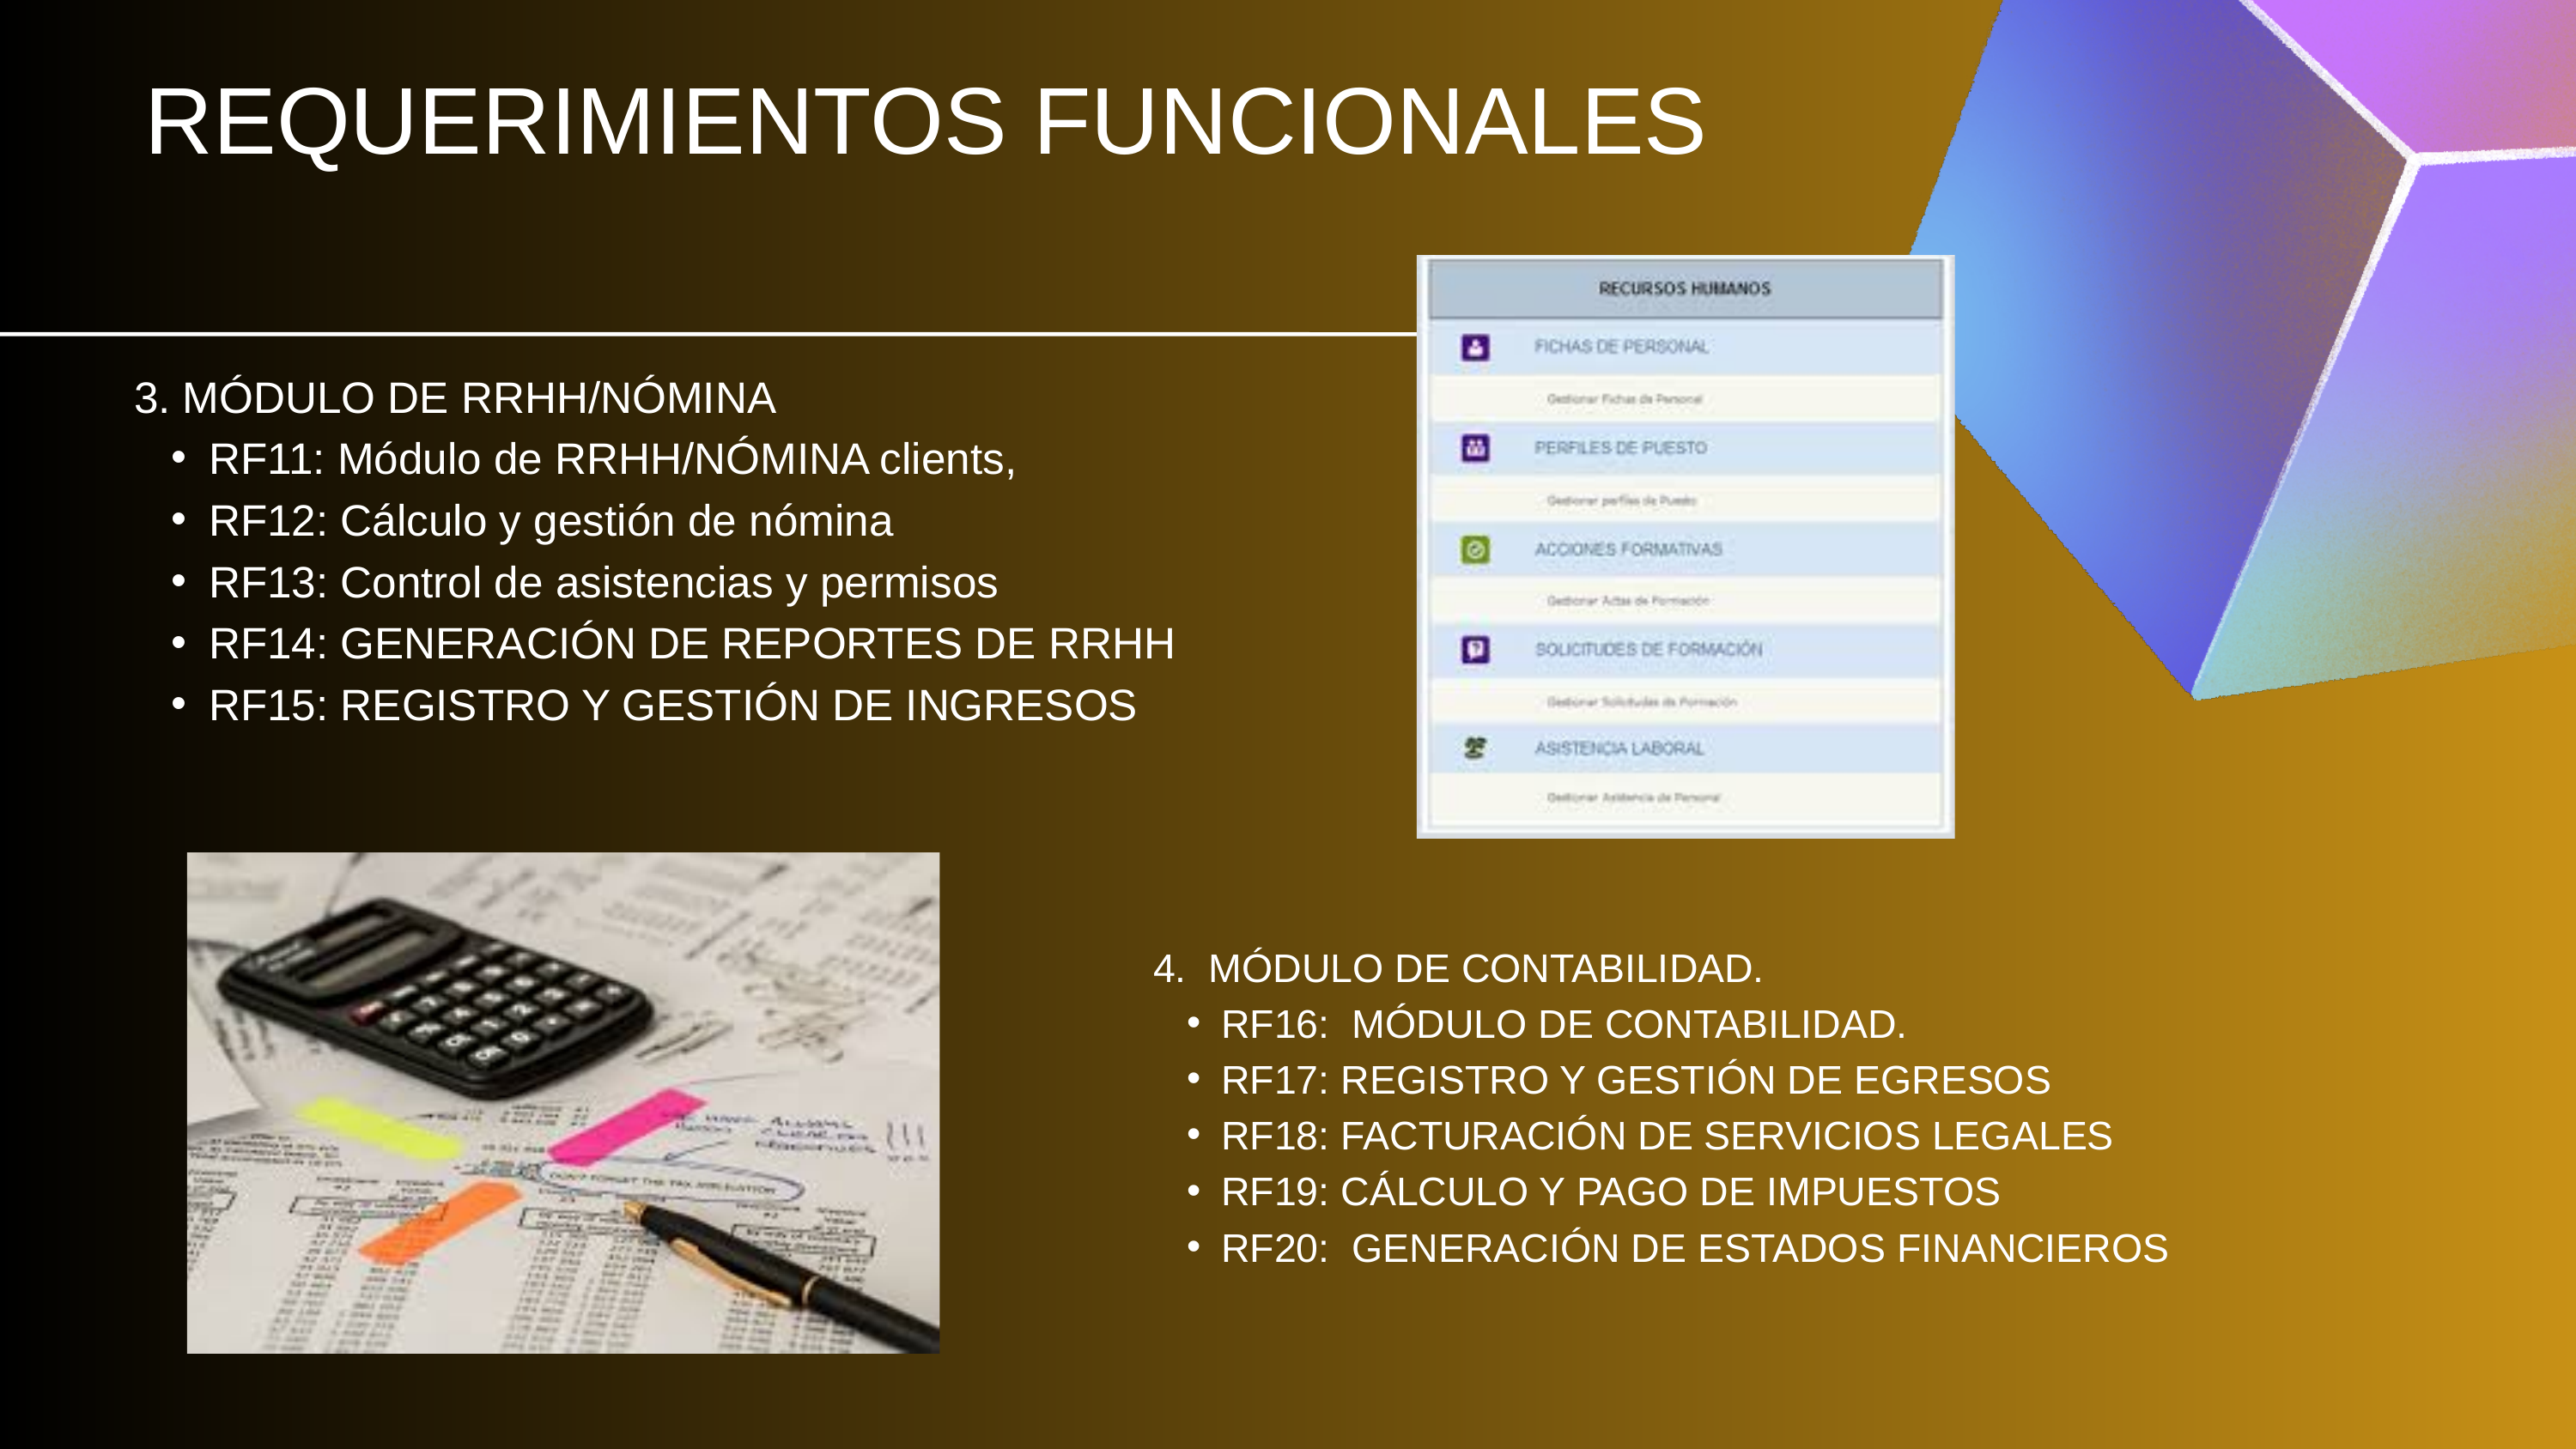

REQUERIMIENTOS FUNCIONALES

3. MÓDULO DE RRHH/NÓMINA
RF11: Módulo de RRHH/NÓMINA clients,
RF12: Cálculo y gestión de nómina
RF13: Control de asistencias y permisos
RF14: GENERACIÓN DE REPORTES DE RRHH
RF15: REGISTRO Y GESTIÓN DE INGRESOS

4.  MÓDULO DE CONTABILIDAD.
RF16:  MÓDULO DE CONTABILIDAD.
RF17: REGISTRO Y GESTIÓN DE EGRESOS
RF18: FACTURACIÓN DE SERVICIOS LEGALES
RF19: CÁLCULO Y PAGO DE IMPUESTOS
RF20:  GENERACIÓN DE ESTADOS FINANCIEROS